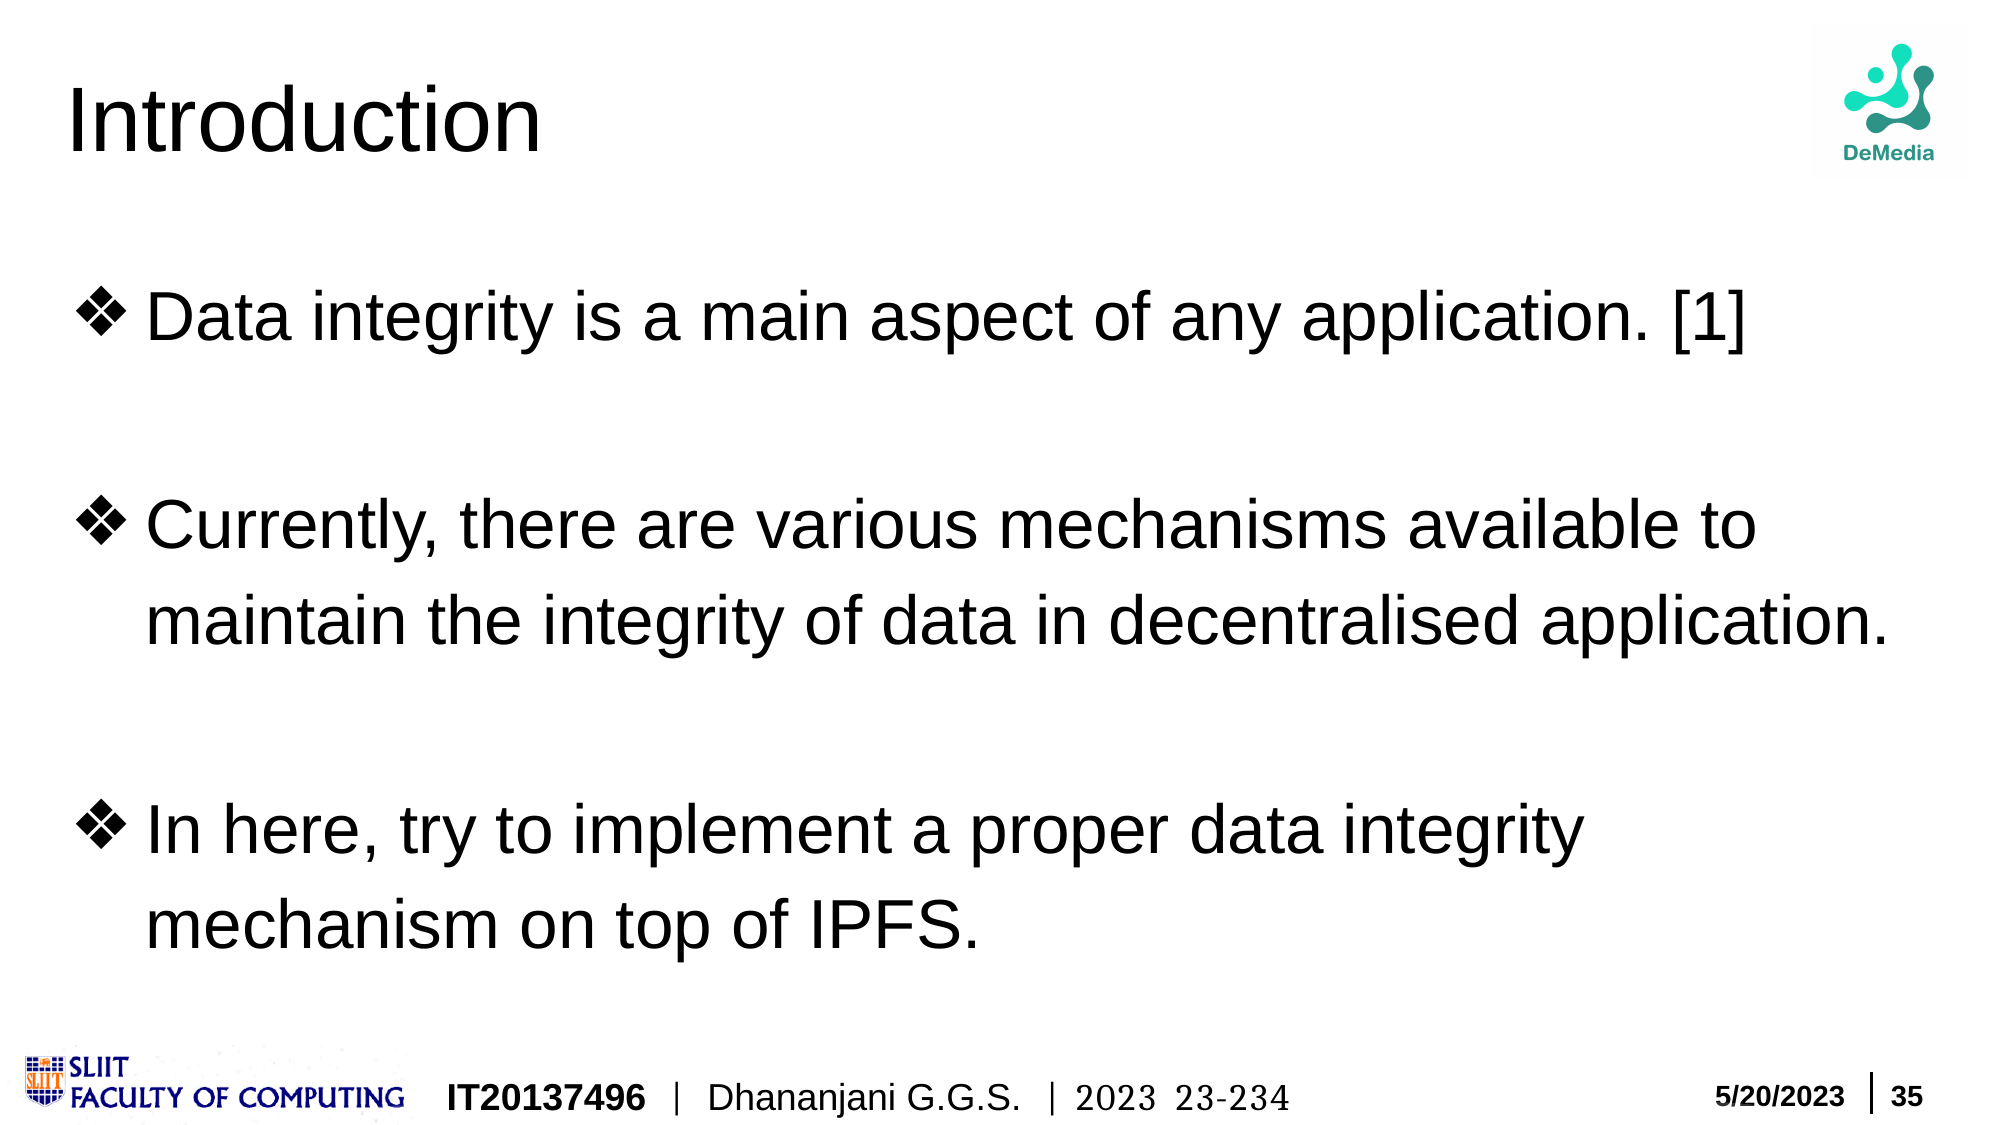

# Introduction
Data integrity is a main aspect of any application. [1]

Currently, there are various mechanisms available to maintain the integrity of data in decentralised application.

In here, try to implement a proper data integrity mechanism on top of IPFS.

IT20137496   |   Dhananjani G.G.S.   |  2023  23-234